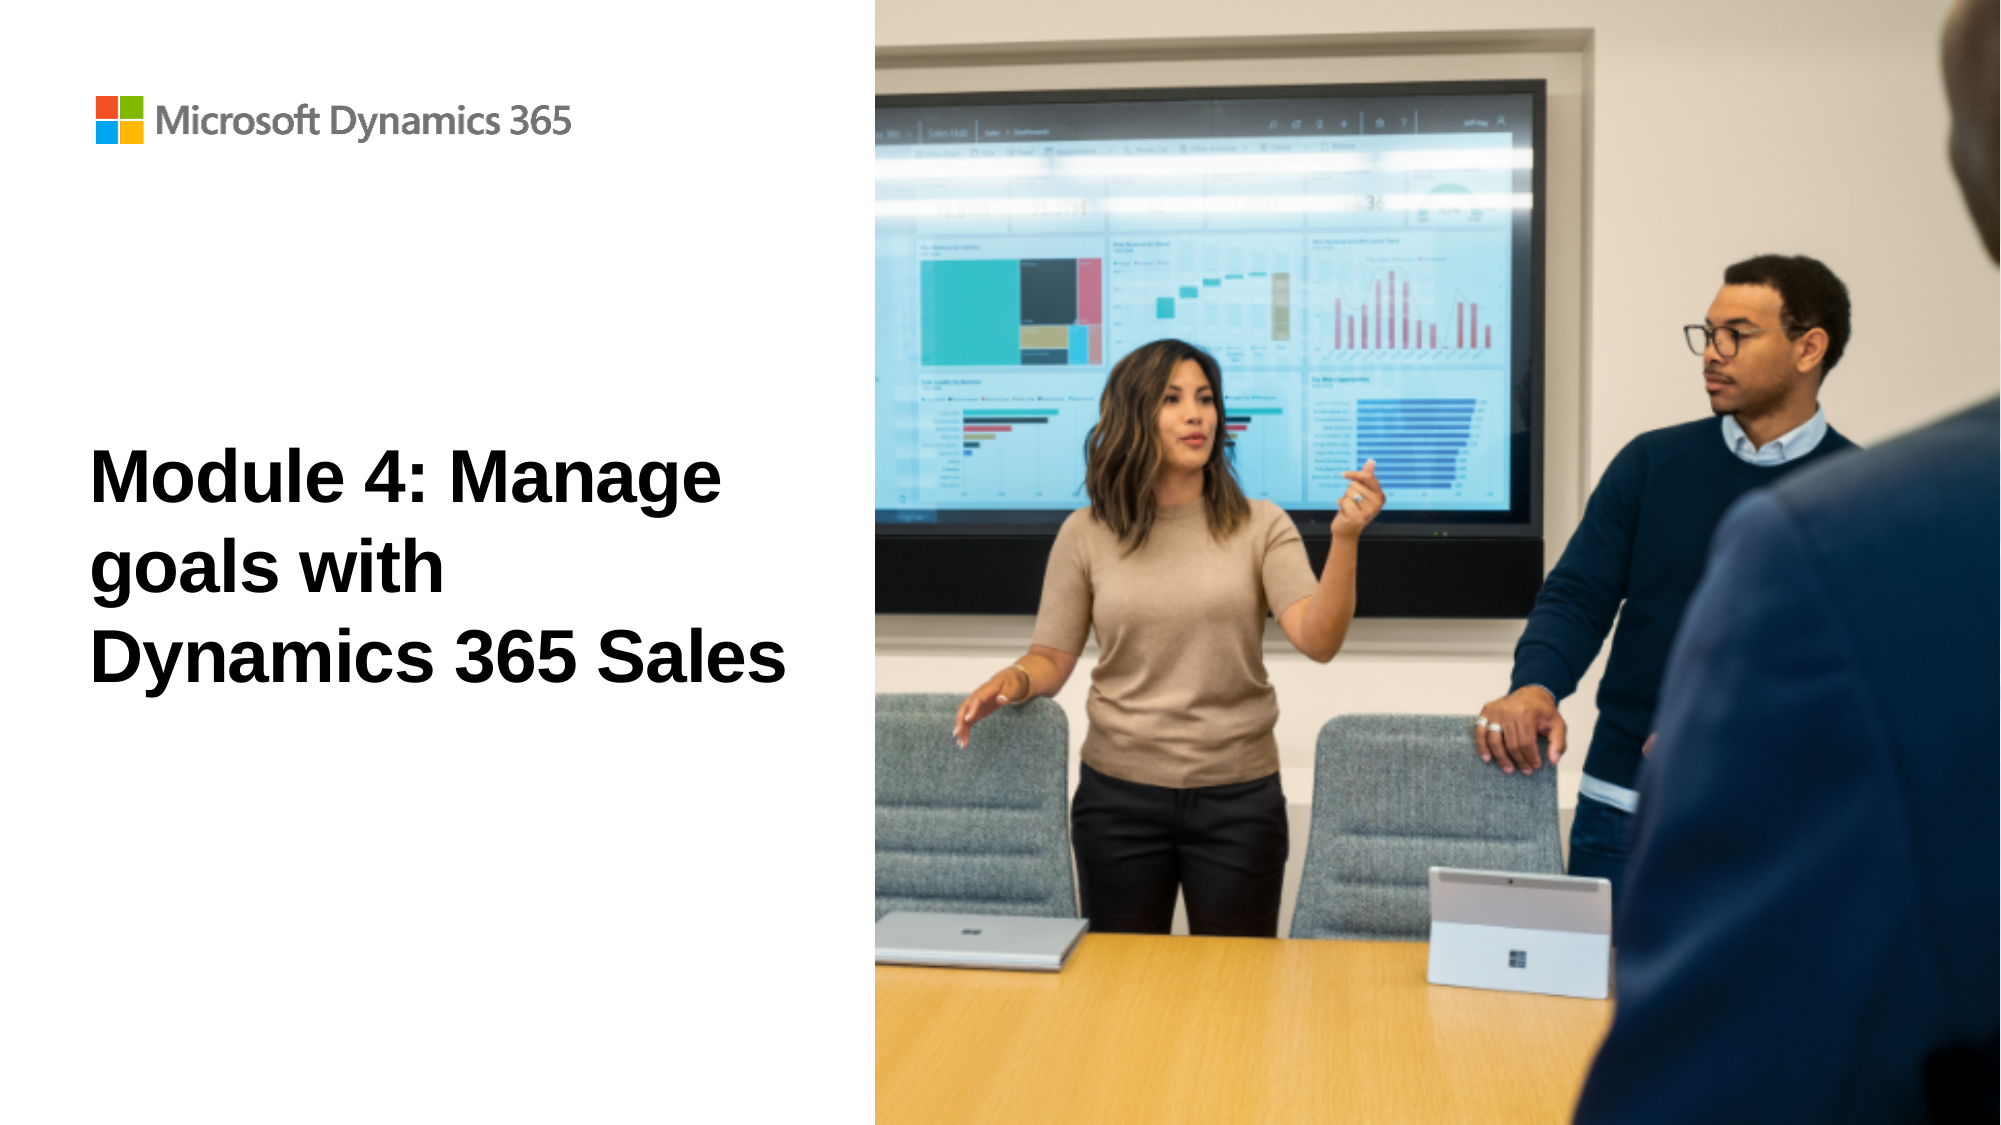

# Module 4: Manage goals with Dynamics 365 Sales